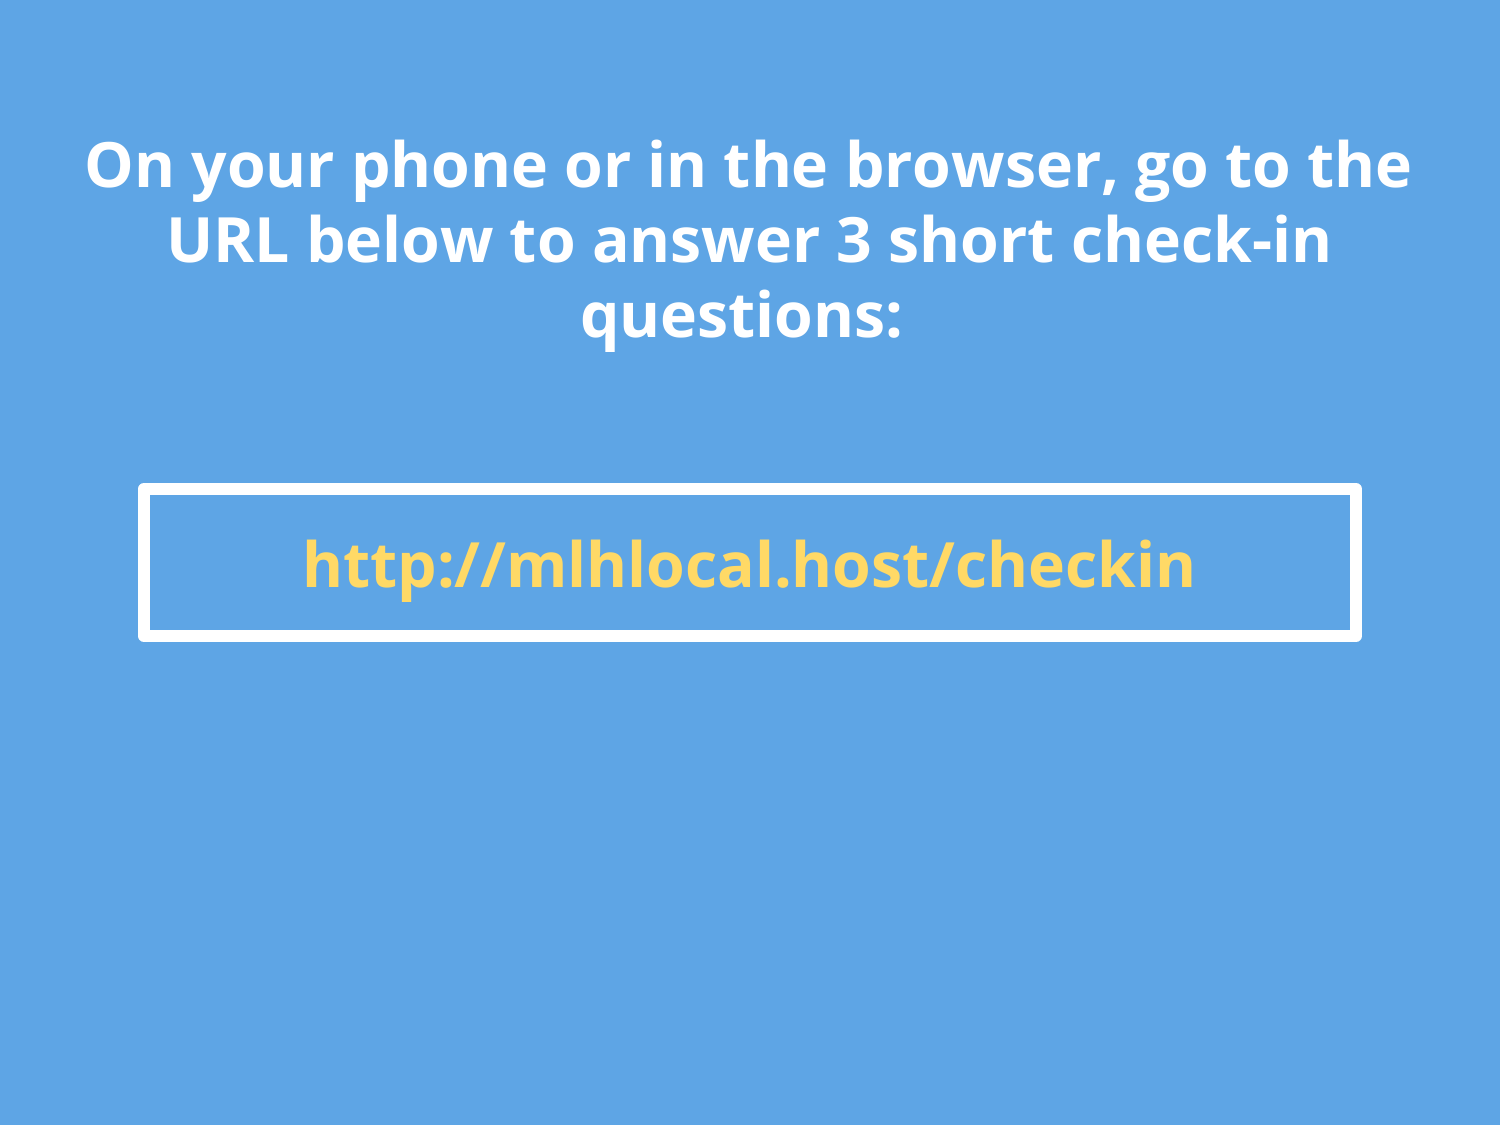

# On your phone or in the browser, go to the URL below to answer 3 short check-in questions:
http://mlhlocal.host/checkin